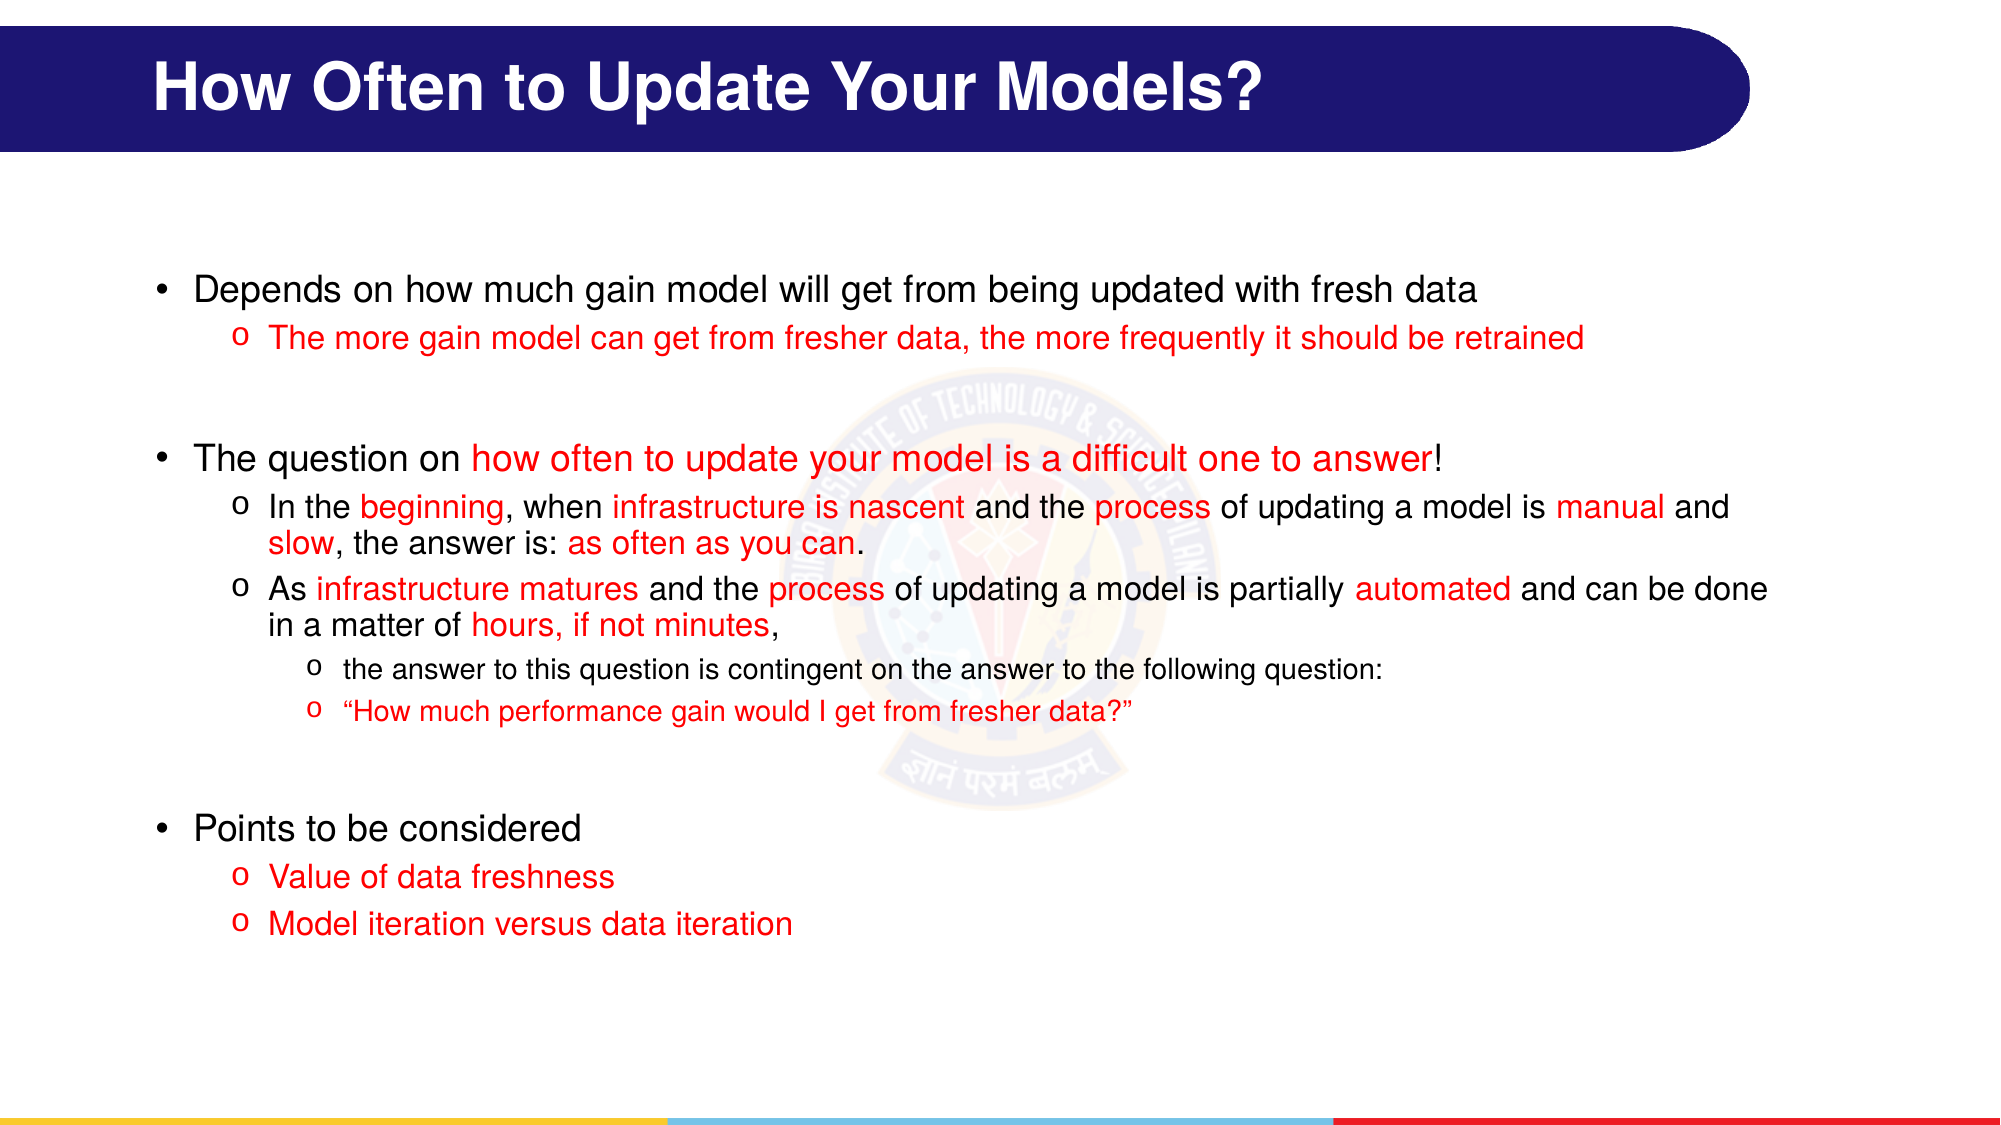

# How Often to Update Your Models?

Depends on how much gain model will get from being updated with fresh data
The more gain model can get from fresher data, the more frequently it should be retrained

The question on how often to update your model is a difficult one to answer!
In the beginning, when infrastructure is nascent and the process of updating a model is manual and slow, the answer is: as often as you can.
As infrastructure matures and the process of updating a model is partially automated and can be done in a matter of hours, if not minutes,
the answer to this question is contingent on the answer to the following question:
“How much performance gain would I get from fresher data?”

Points to be considered
Value of data freshness
Model iteration versus data iteration